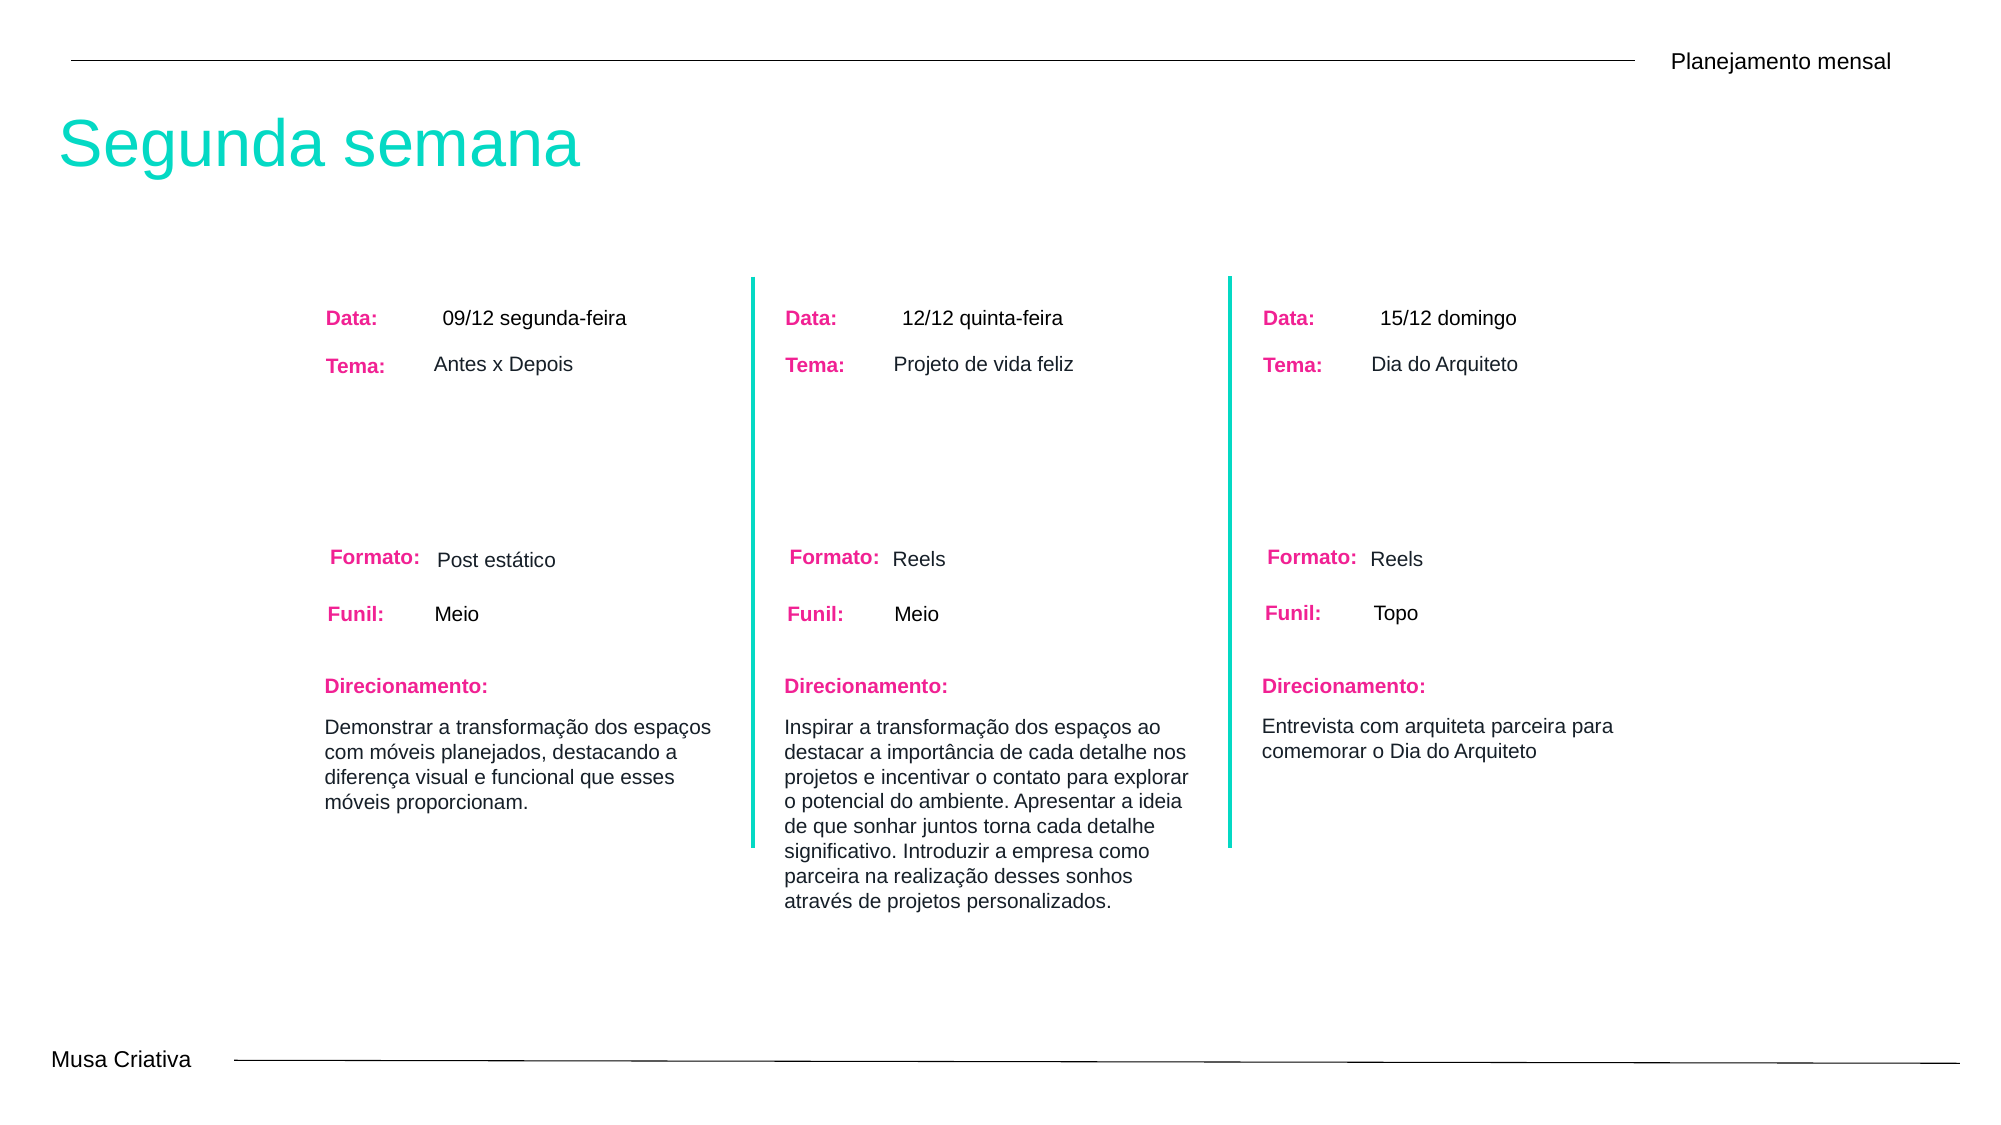

Planejamento mensal
Segunda semana
Data:
15/12 domingo
Data:
12/12 quinta-feira
Data:
09/12 segunda-feira
Dia do Arquiteto
Projeto de vida feliz
Antes x Depois
Tema:
Tema:
Tema:
Formato:
Formato:
Formato:
Reels
Reels
Post estático
Funil:
Topo
Funil:
Meio
Funil:
Meio
Direcionamento:
Direcionamento:
Direcionamento:
Entrevista com arquiteta parceira para comemorar o Dia do Arquiteto
Inspirar a transformação dos espaços ao destacar a importância de cada detalhe nos projetos e incentivar o contato para explorar o potencial do ambiente. Apresentar a ideia de que sonhar juntos torna cada detalhe significativo. Introduzir a empresa como parceira na realização desses sonhos através de projetos personalizados.
Demonstrar a transformação dos espaços com móveis planejados, destacando a diferença visual e funcional que esses móveis proporcionam.
Musa Criativa